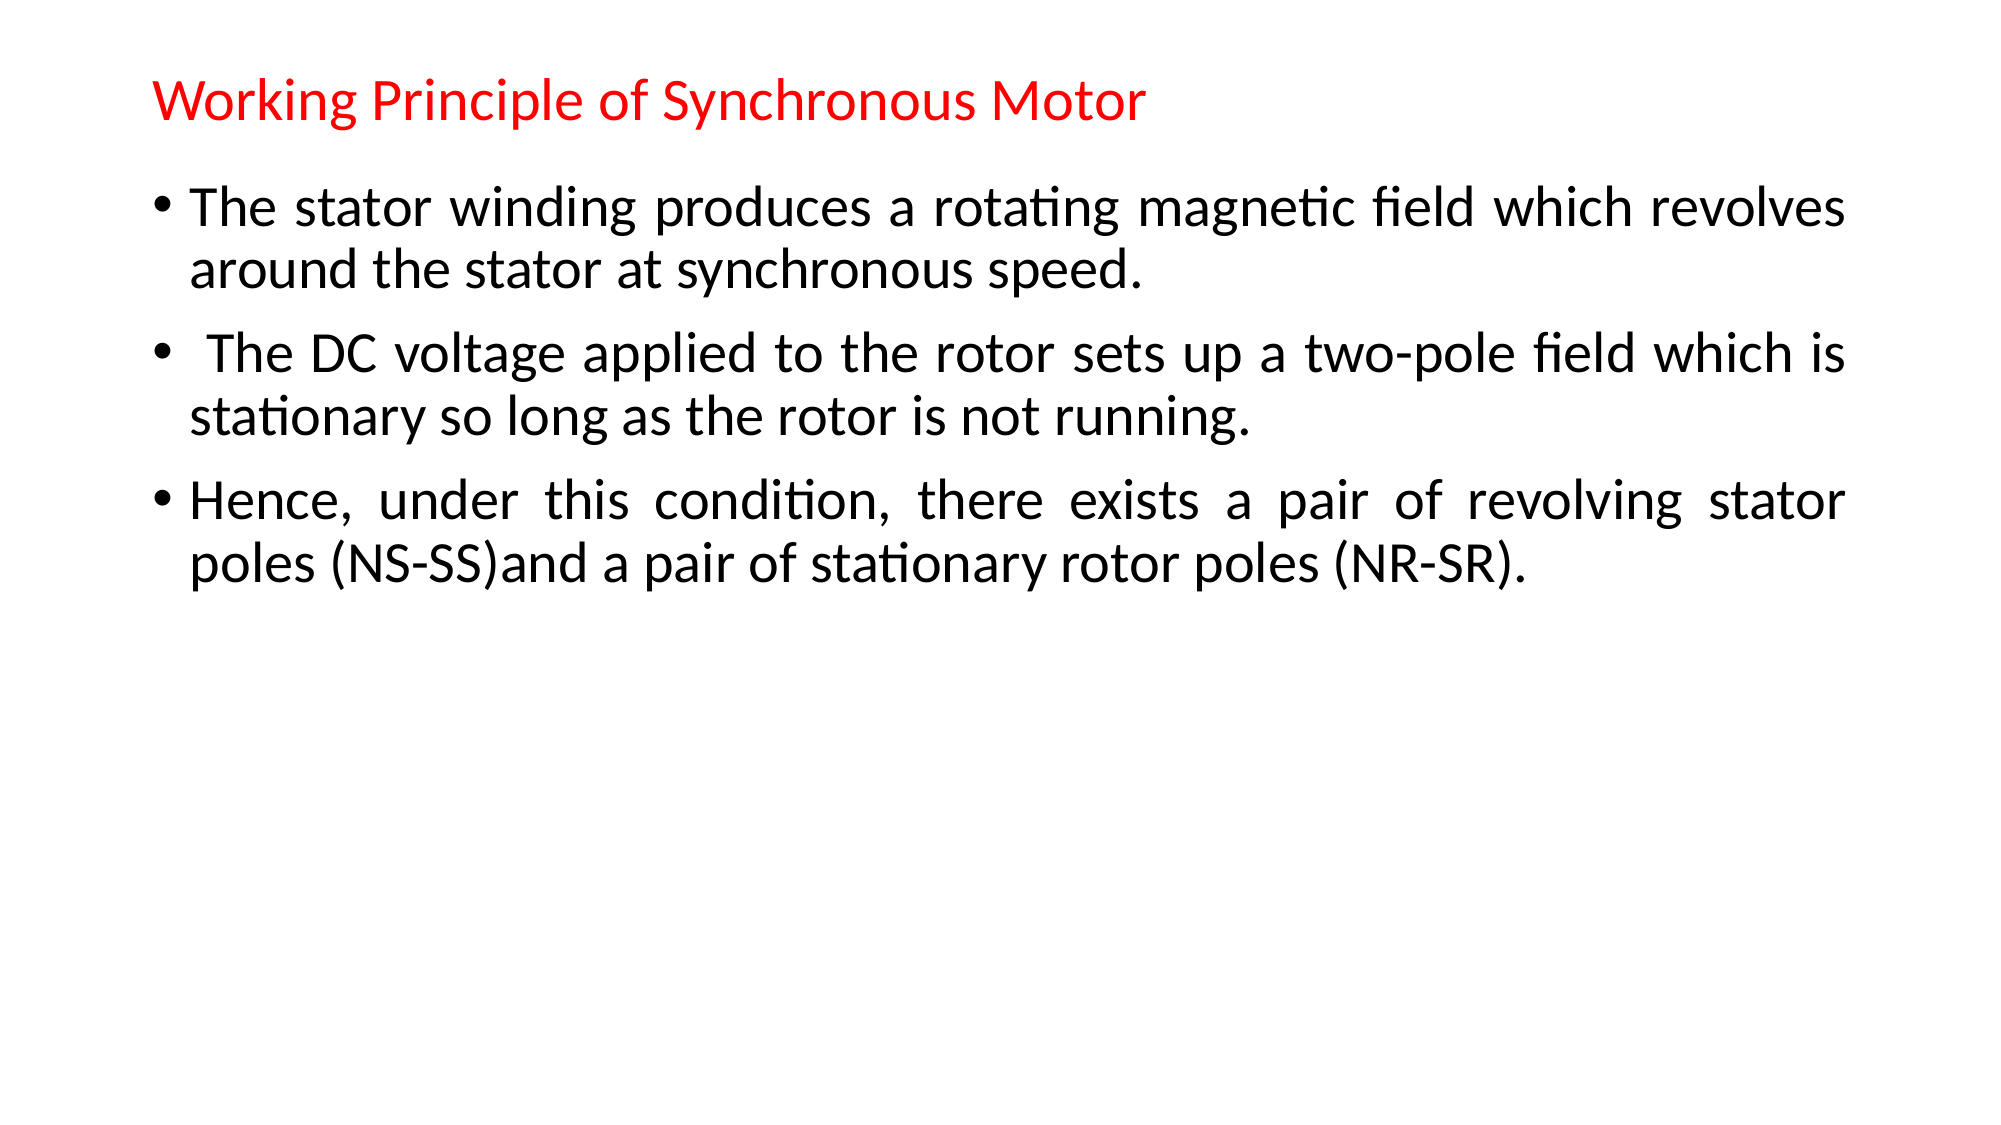

# Working Principle of Synchronous Motor
The stator winding produces a rotating magnetic field which revolves around the stator at synchronous speed.
 The DC voltage applied to the rotor sets up a two-pole field which is stationary so long as the rotor is not running.
Hence, under this condition, there exists a pair of revolving stator poles (NS-SS)and a pair of stationary rotor poles (NR-SR).